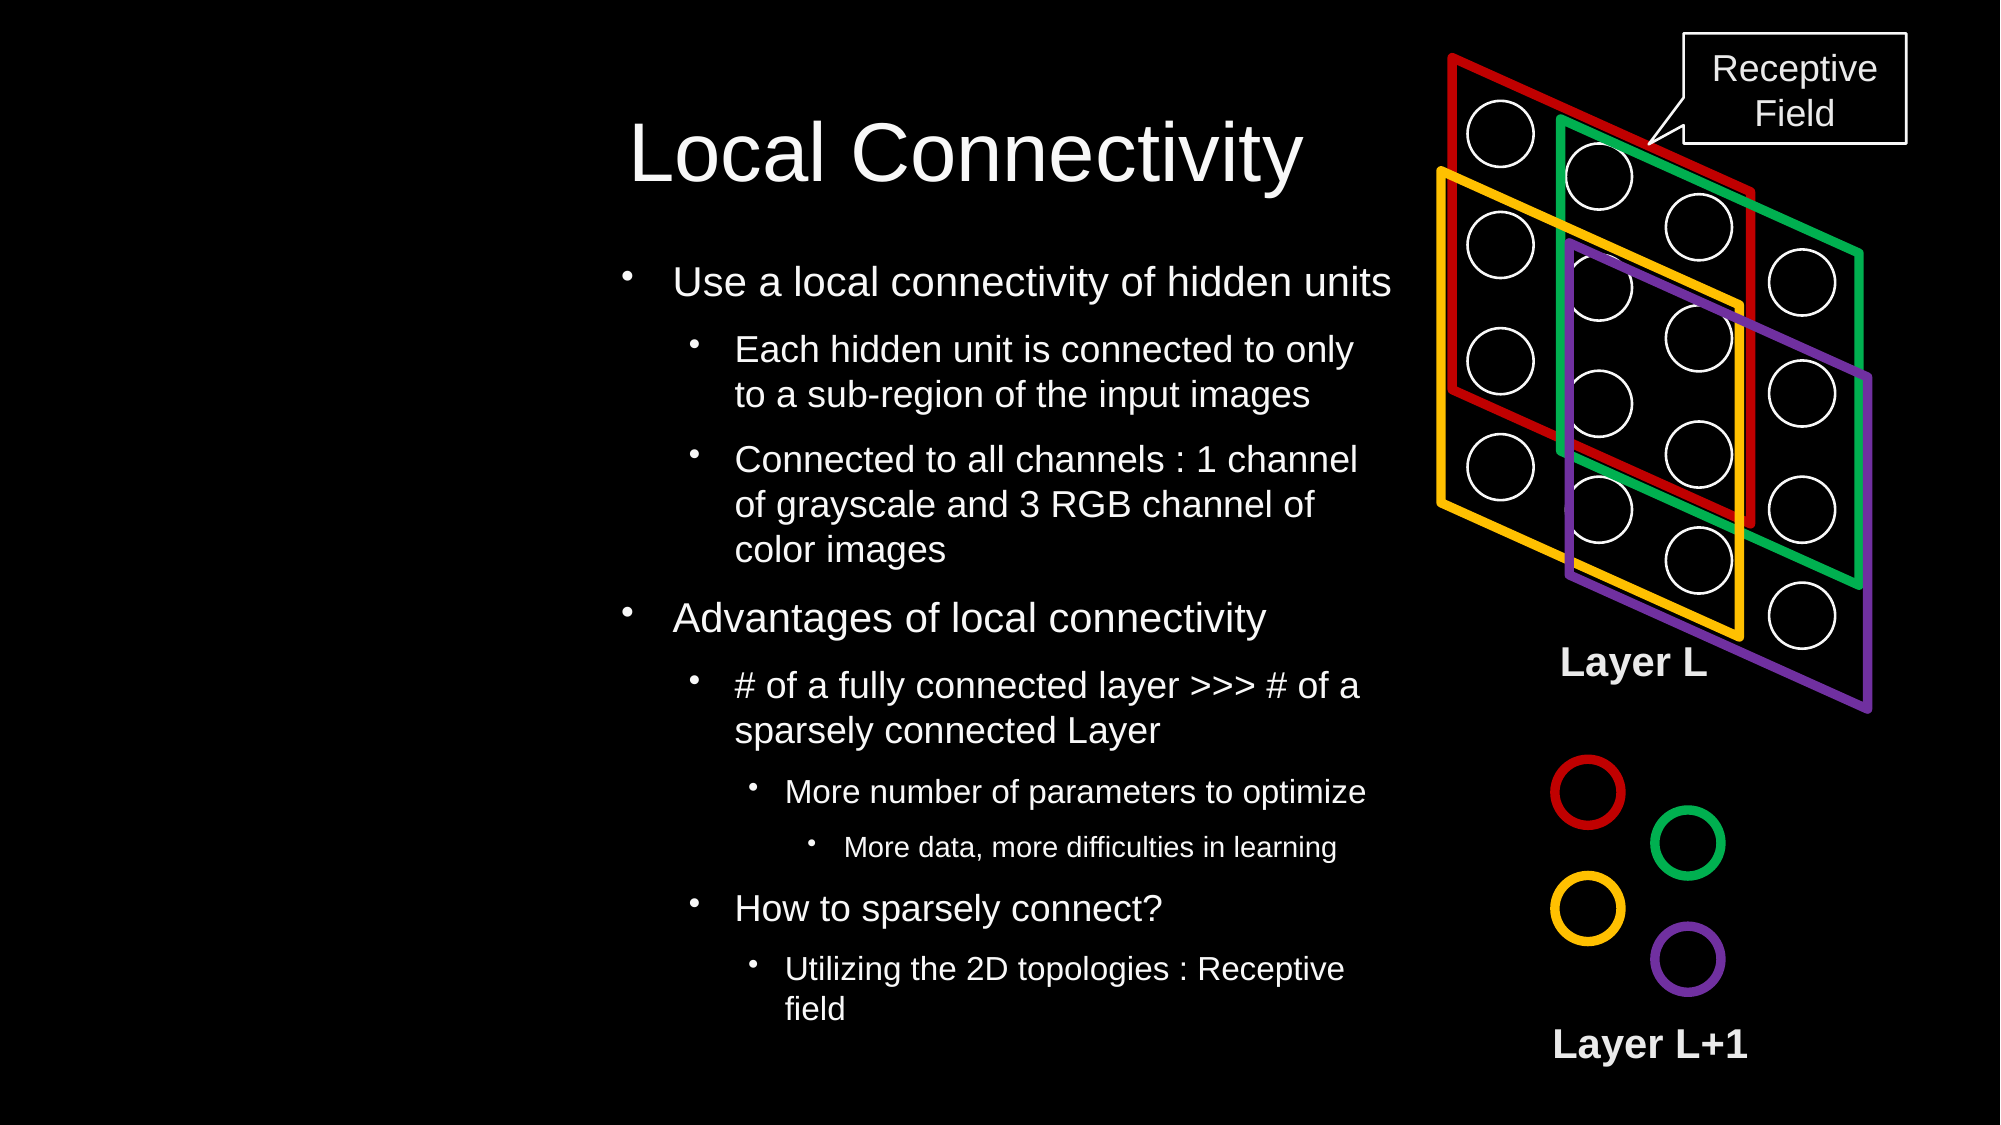

Receptive Field
# Local Connectivity

Use a local connectivity of hidden units
Each hidden unit is connected to only to a sub-region of the input images
Connected to all channels : 1 channel of grayscale and 3 RGB channel of color images
Advantages of local connectivity
# of a fully connected layer >>> # of a sparsely connected Layer
More number of parameters to optimize
More data, more difficulties in learning
How to sparsely connect?
Utilizing the 2D topologies : Receptive field

Layer L

Layer L+1